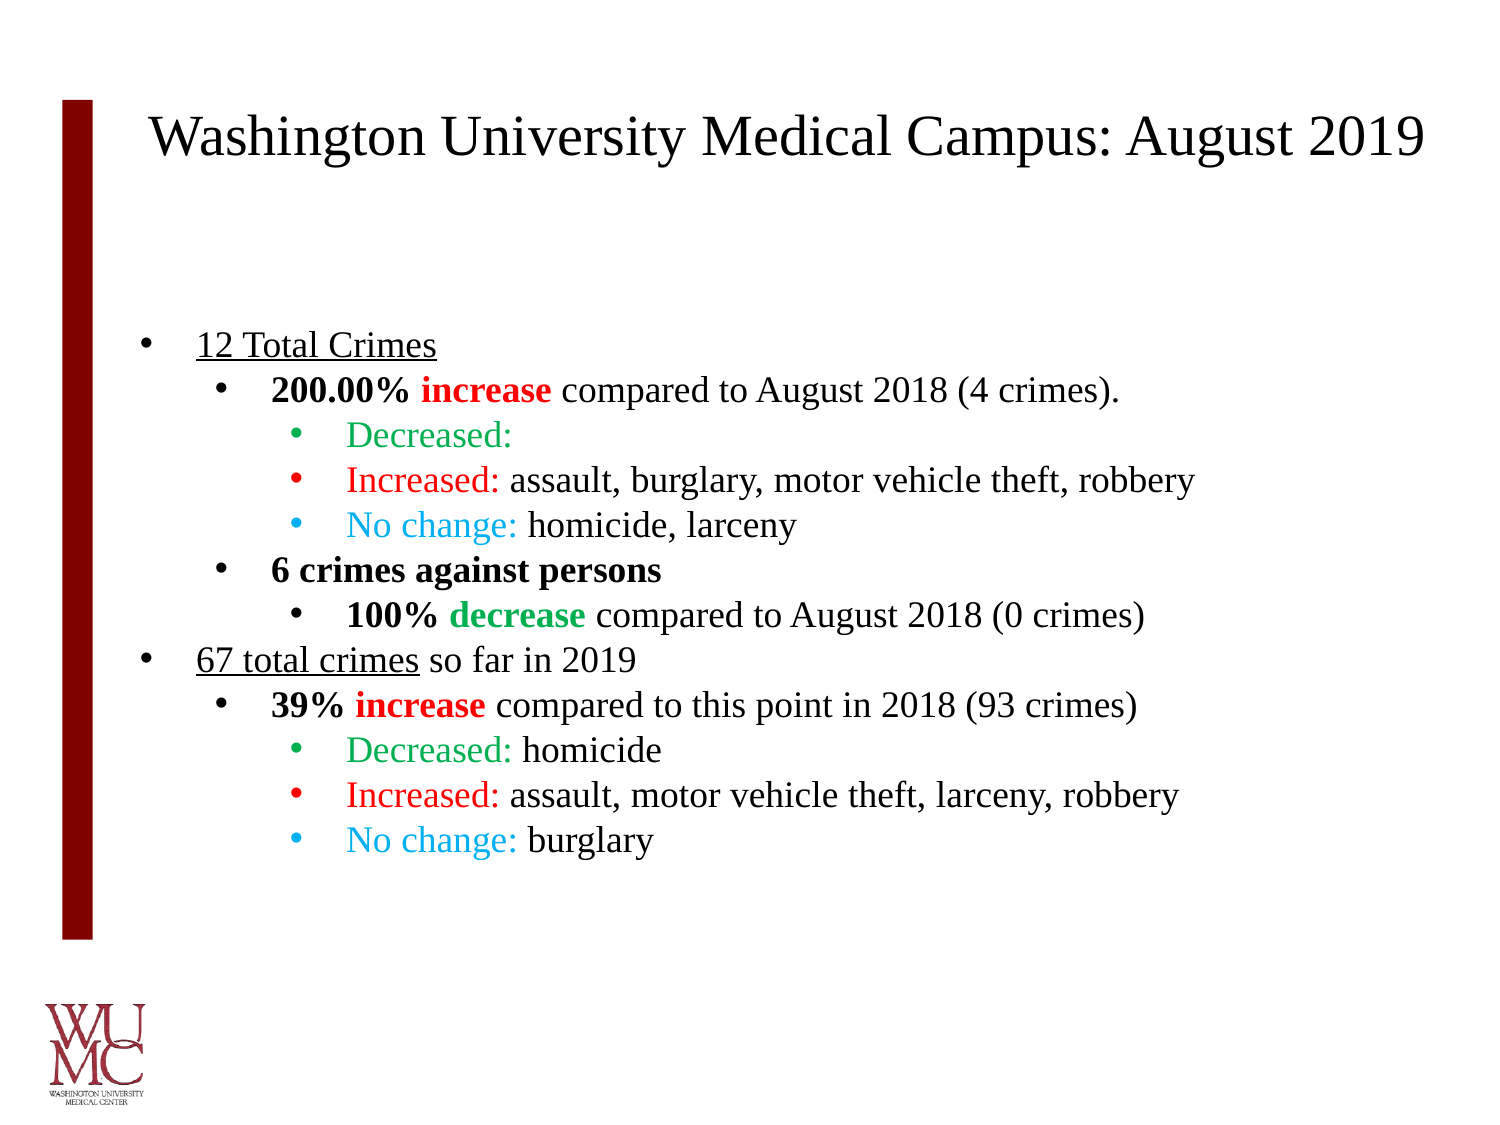

Washington University Medical Campus: August 2019
12 Total Crimes
200.00% increase compared to August 2018 (4 crimes).
Decreased:
Increased: assault, burglary, motor vehicle theft, robbery
No change: homicide, larceny
6 crimes against persons
100% decrease compared to August 2018 (0 crimes)
67 total crimes so far in 2019
39% increase compared to this point in 2018 (93 crimes)
Decreased: homicide
Increased: assault, motor vehicle theft, larceny, robbery
No change: burglary